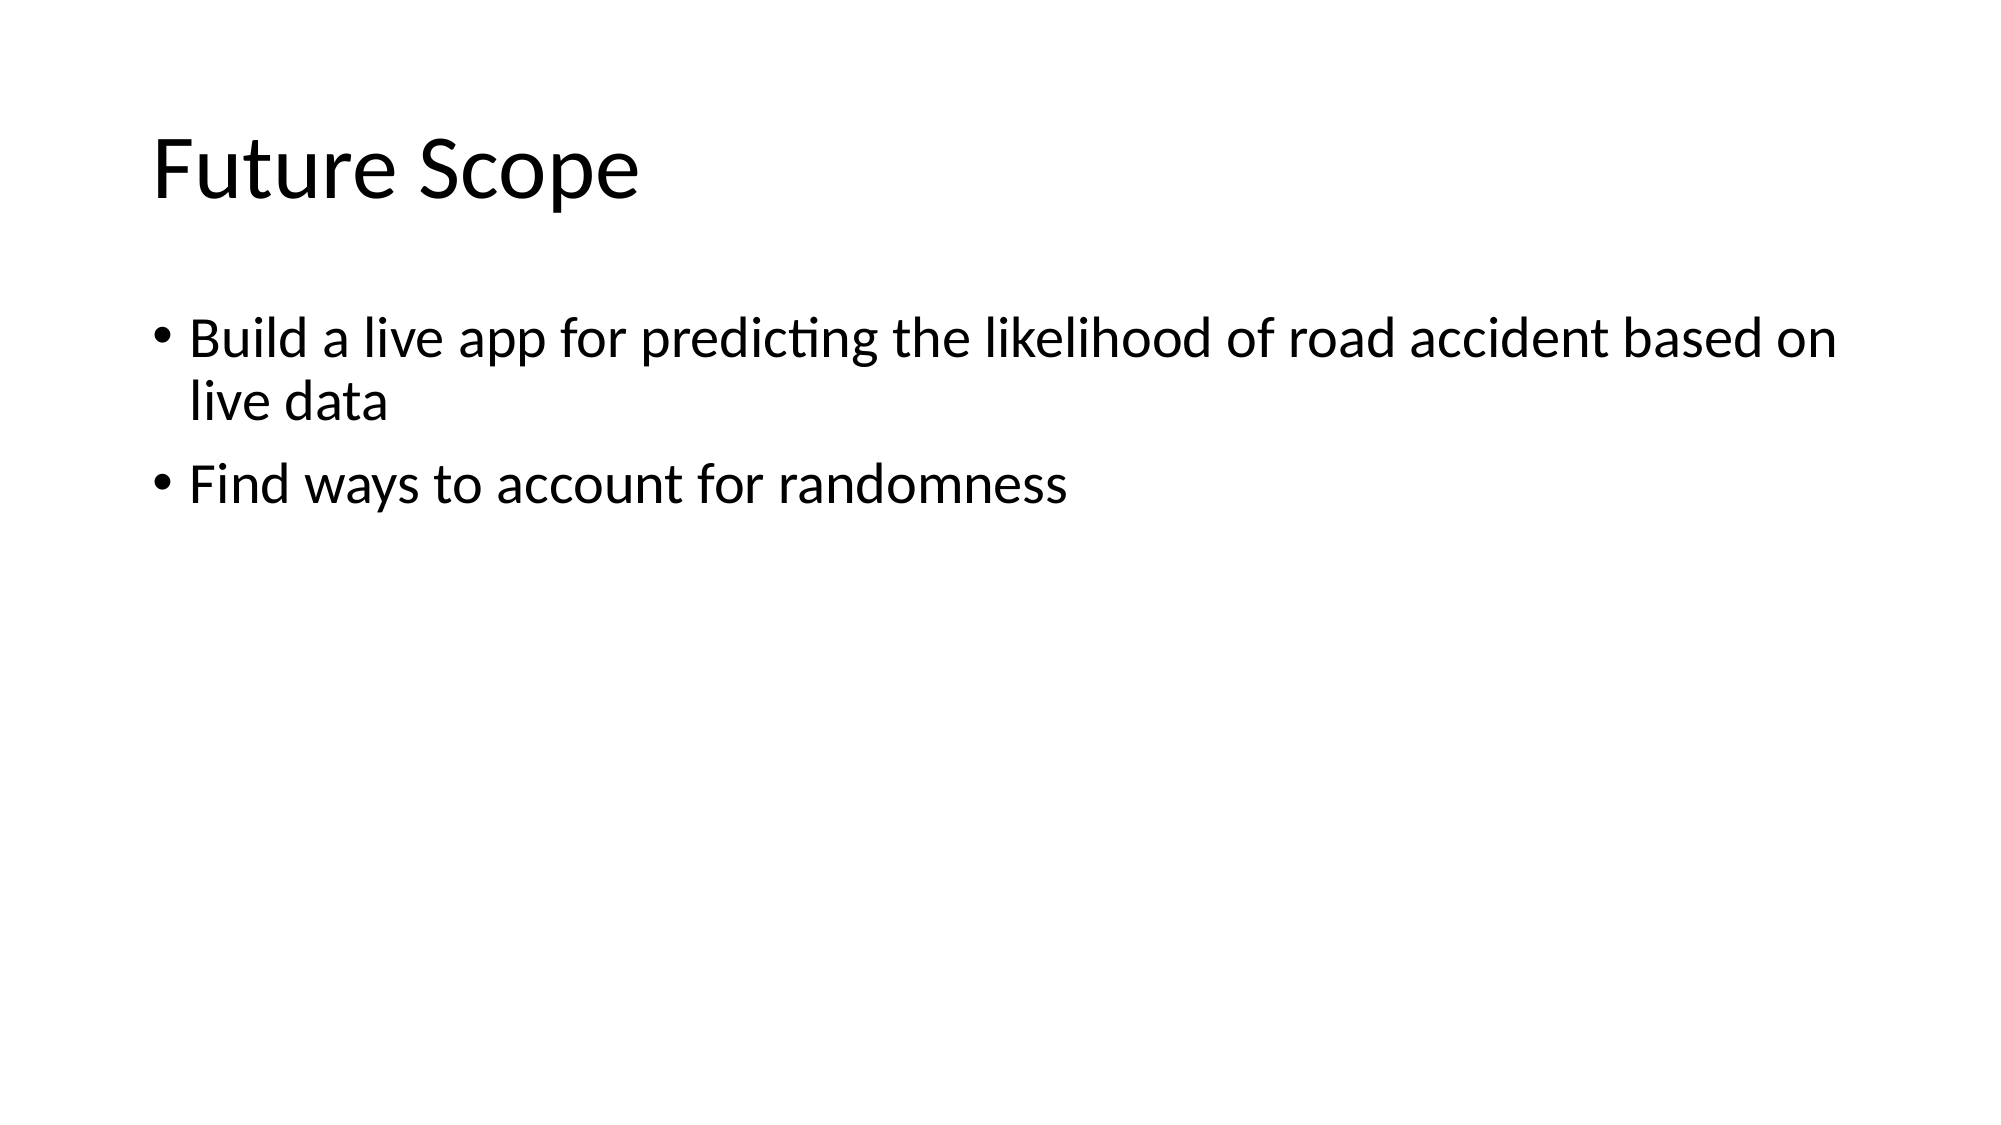

# Future Scope
Build a live app for predicting the likelihood of road accident based on live data
Find ways to account for randomness